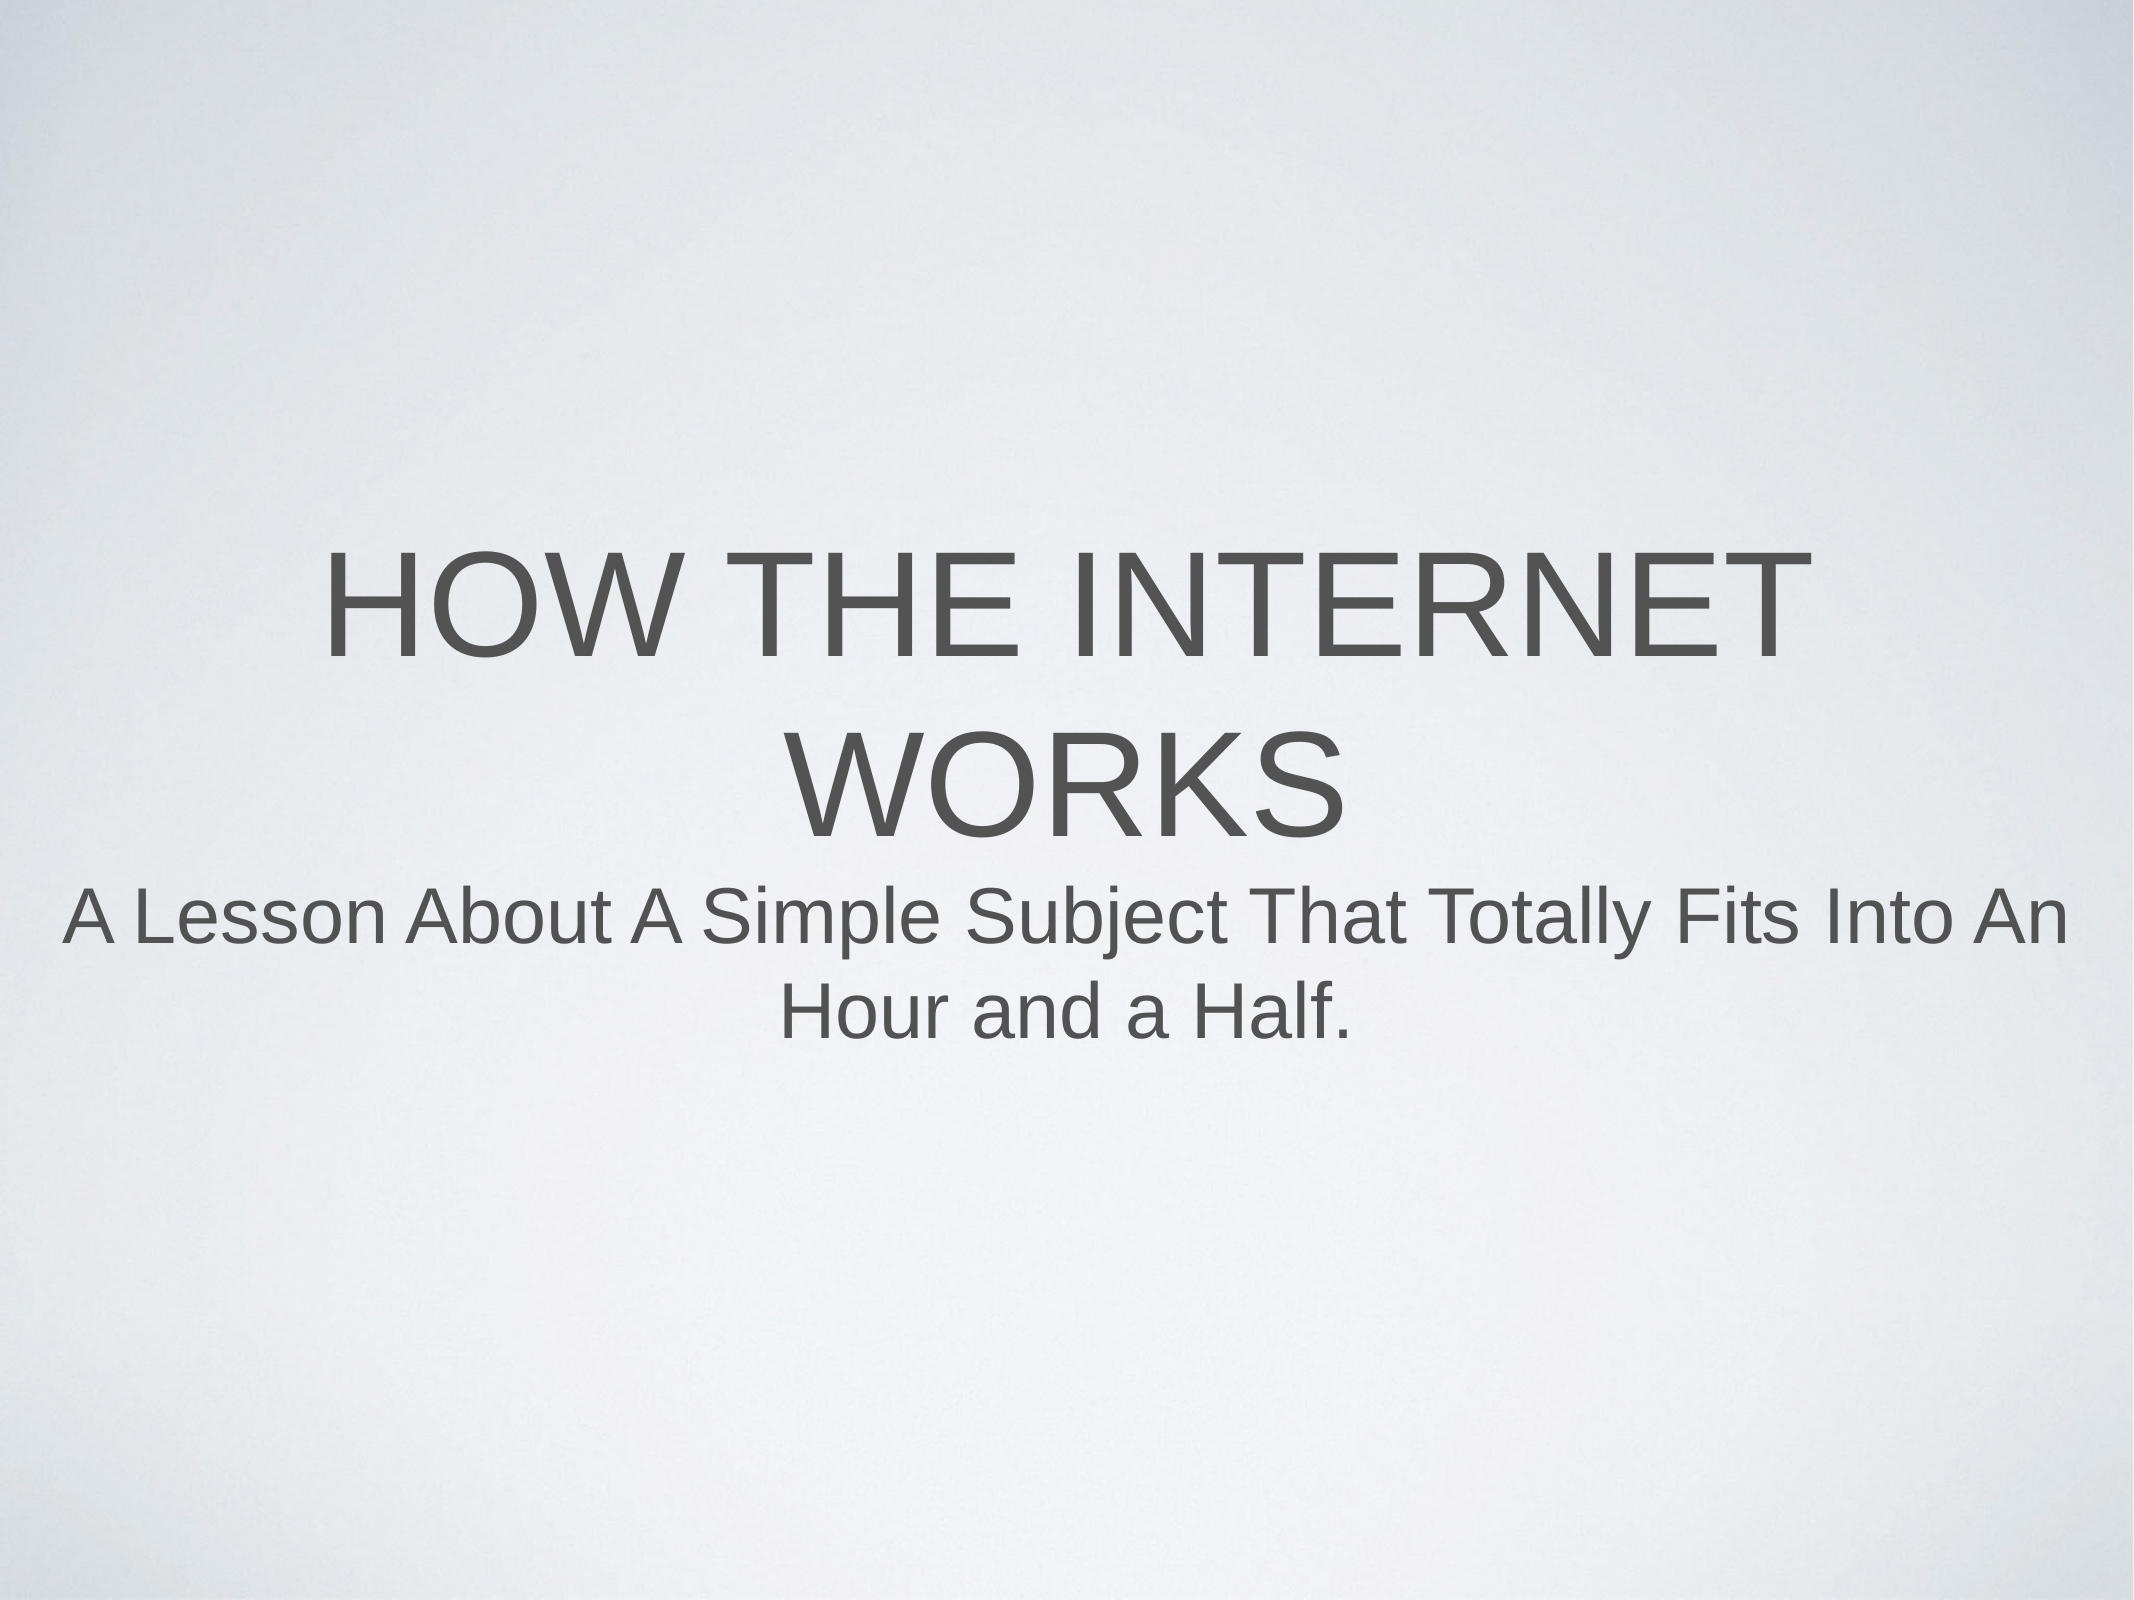

# How The InternET WORKS
A Lesson About A Simple Subject That Totally Fits Into An Hour and a Half.